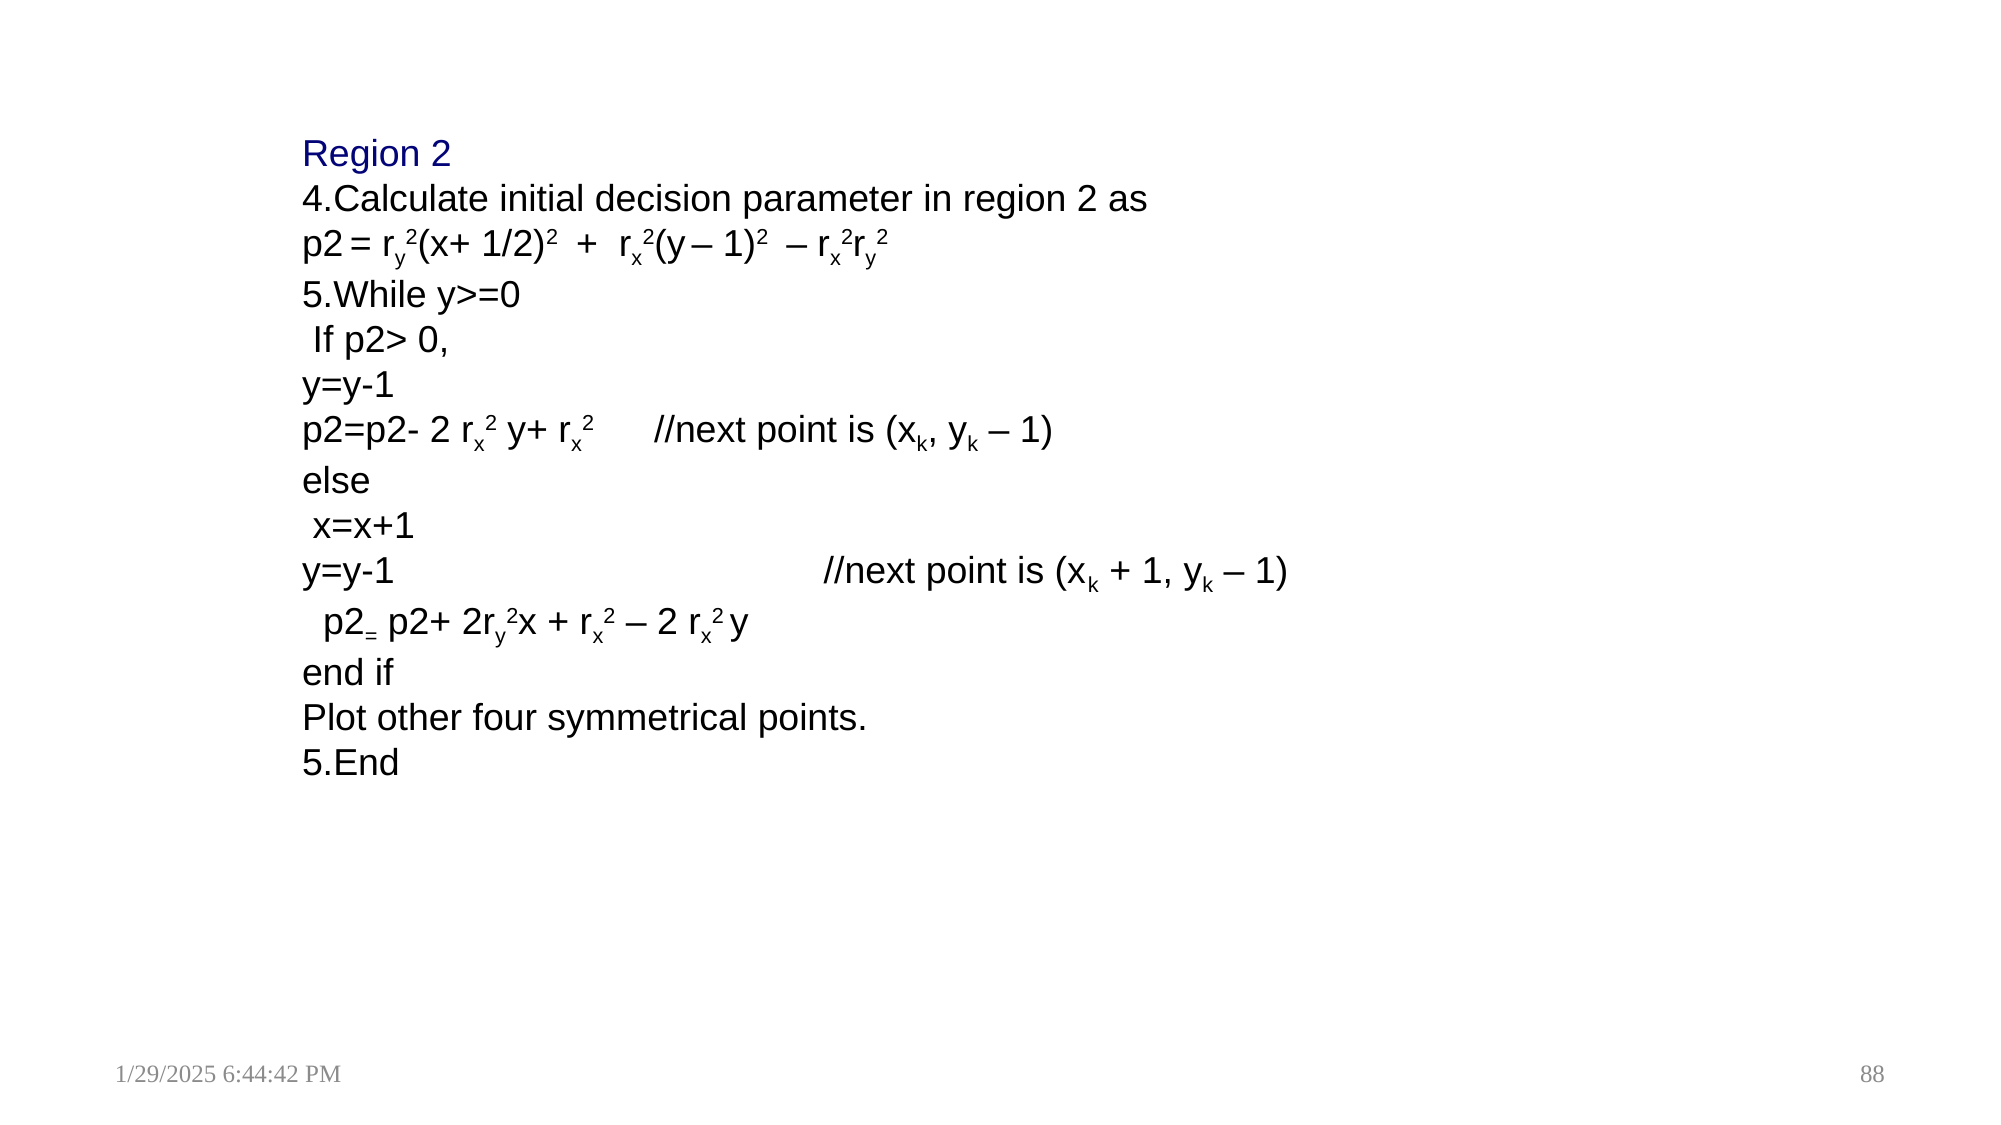

Region 2
4.Calculate initial decision parameter in region 2 as
p2 = ry2(x+ 1/2)2   +  rx2(y – 1)2   – rx2ry2
5.While y>=0
 If p2> 0,
y=y-1
p2=p2- 2 rx2 y+ rx2          //next point is (xk, yk – 1)
else
 x=x+1
y=y-1                                         //next point is (xk + 1, yk – 1)
  p2= p2+ 2ry2x + rx2 – 2 rx2 y
end if
Plot other four symmetrical points.
5.End
1/29/2025 6:44:42 PM
88